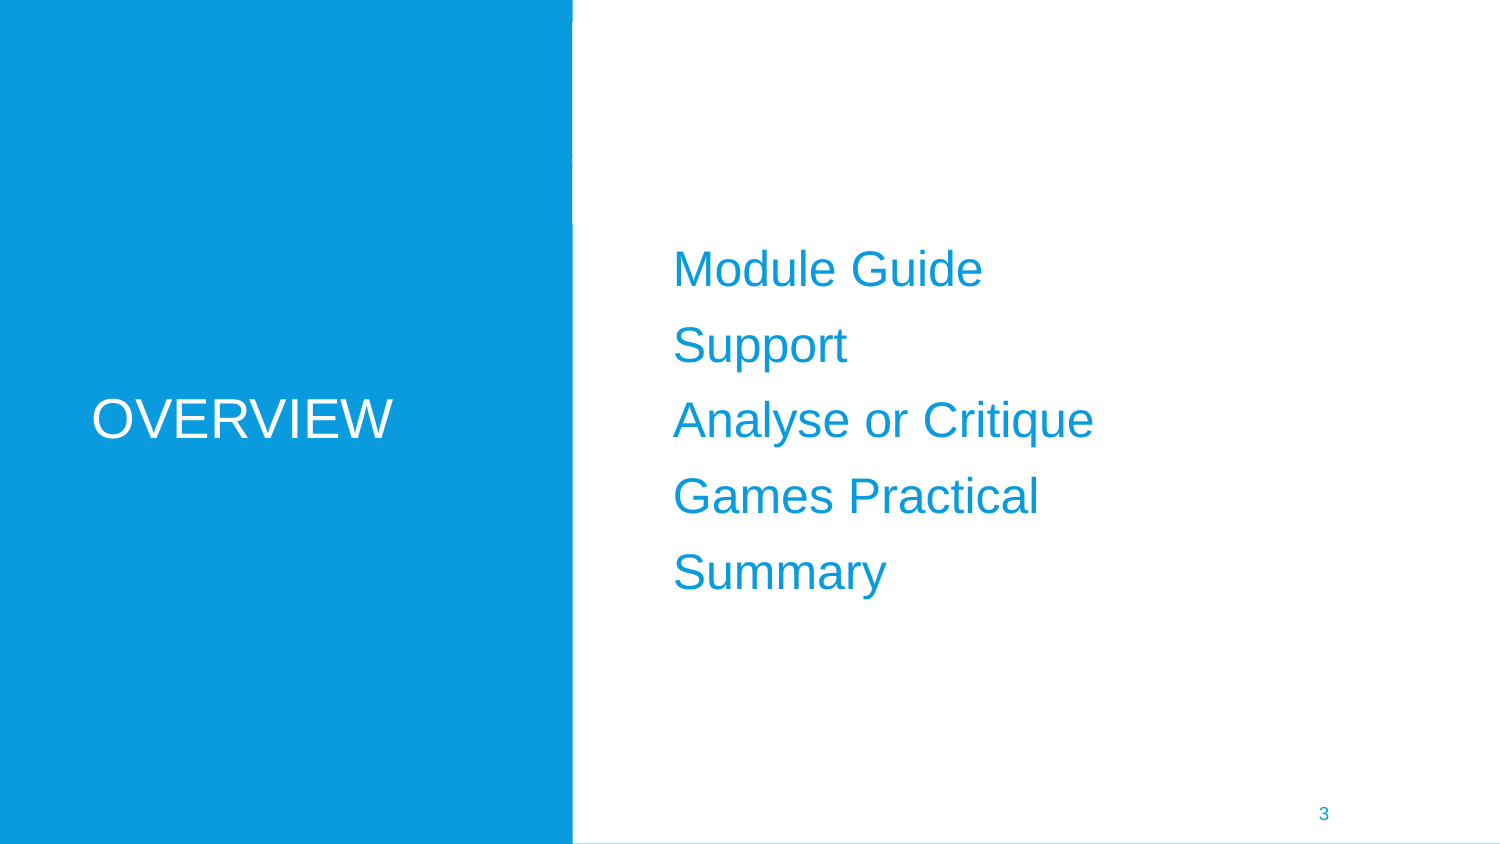

# Overview
Module Guide
Support
Analyse or Critique
Games Practical
Summary
3